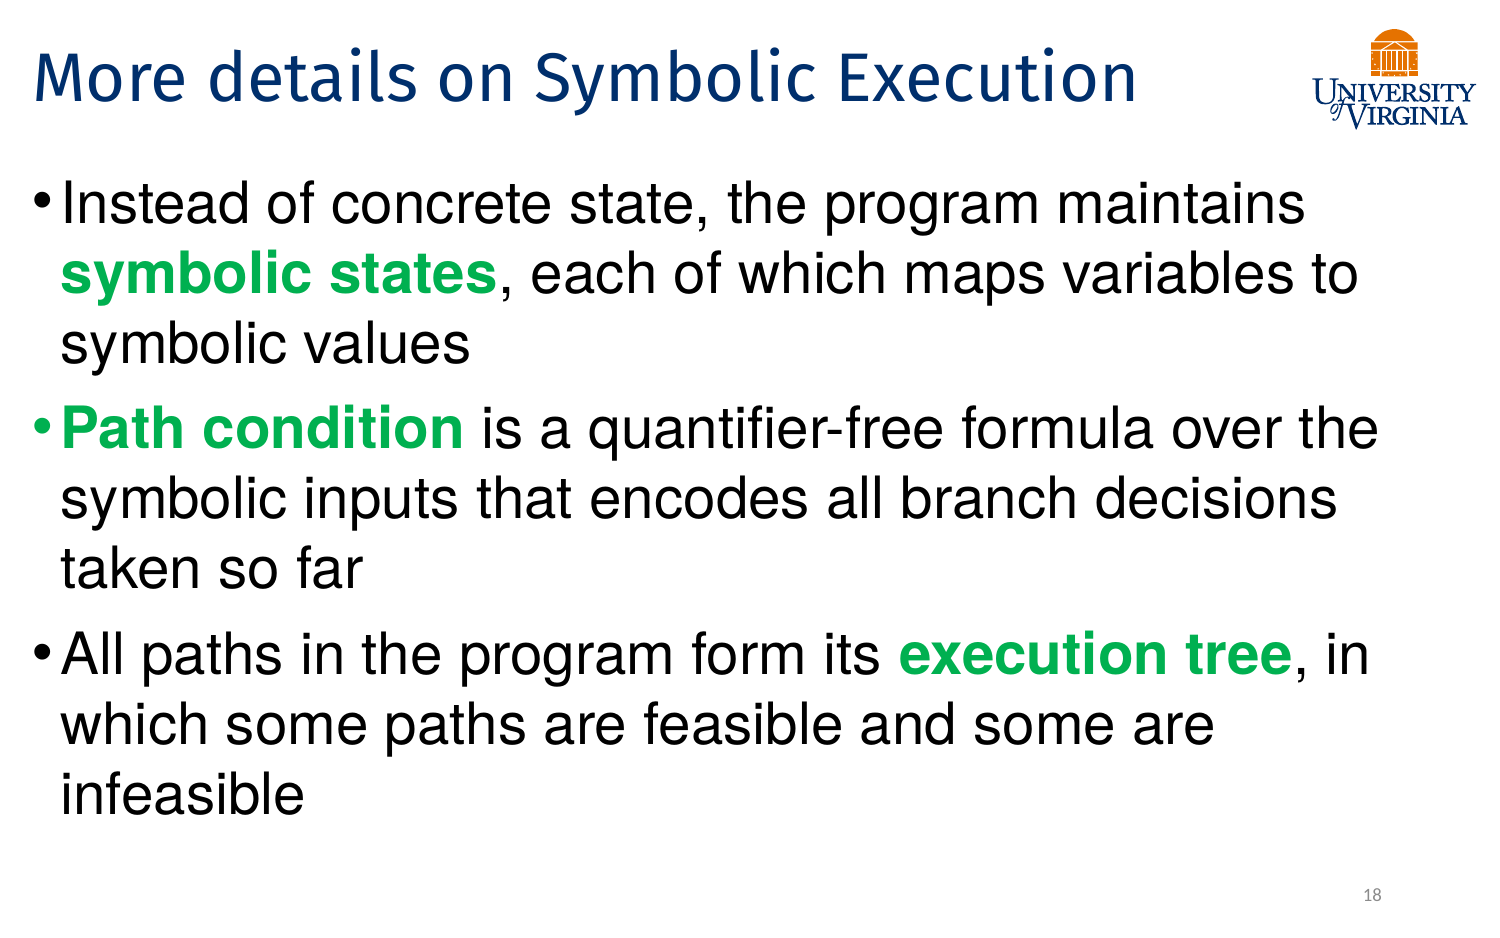

# More details on Symbolic Execution
Instead of concrete state, the program maintains symbolic states, each of which maps variables to symbolic values
Path condition is a quantifier-free formula over the symbolic inputs that encodes all branch decisions taken so far
All paths in the program form its execution tree, in which some paths are feasible and some are infeasible
18